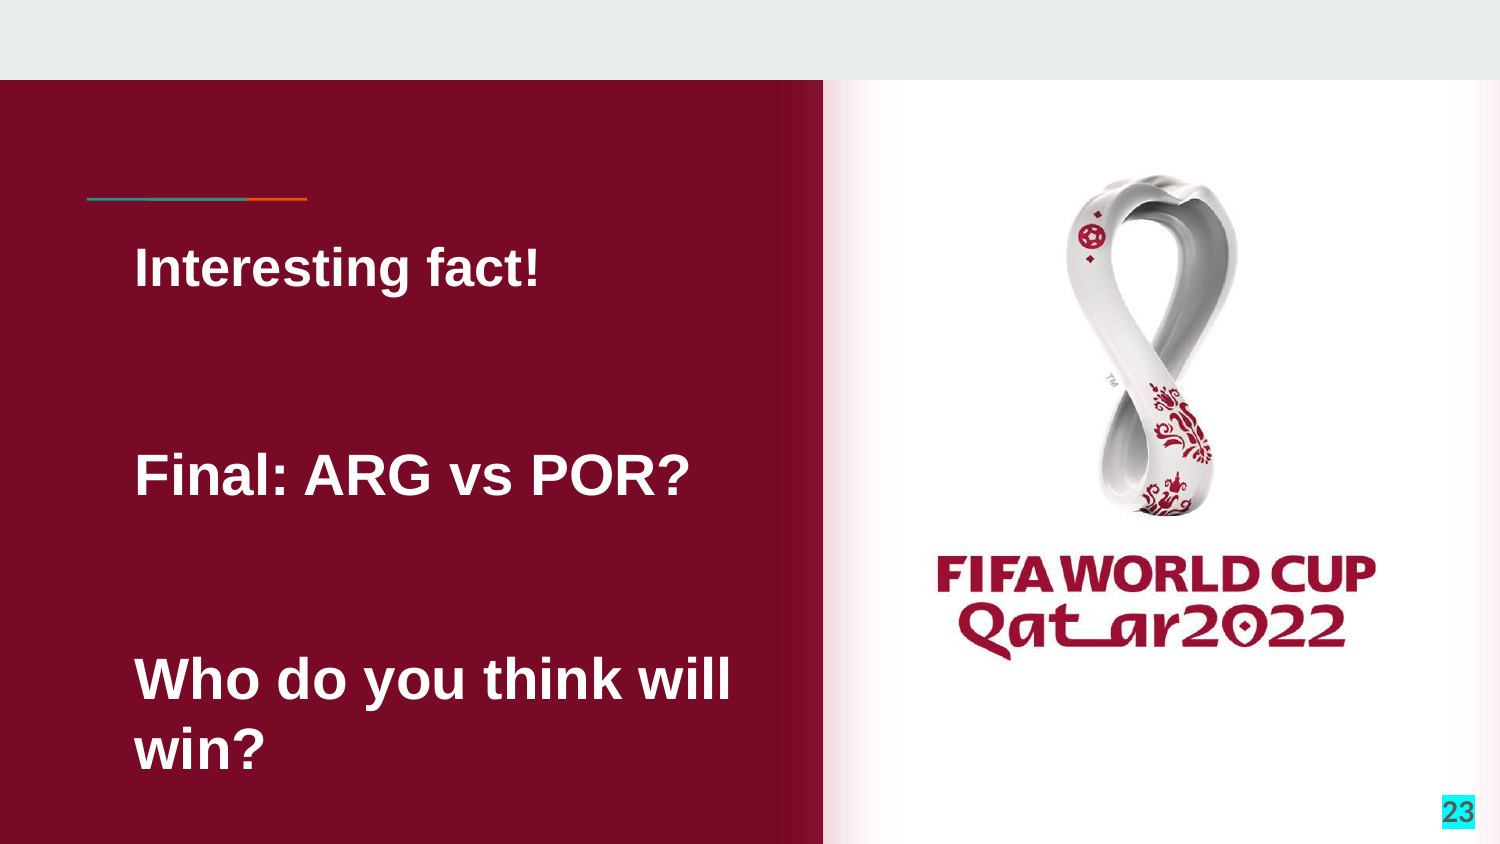

Interesting fact!
Final: ARG vs POR?
Who do you think will win?
23